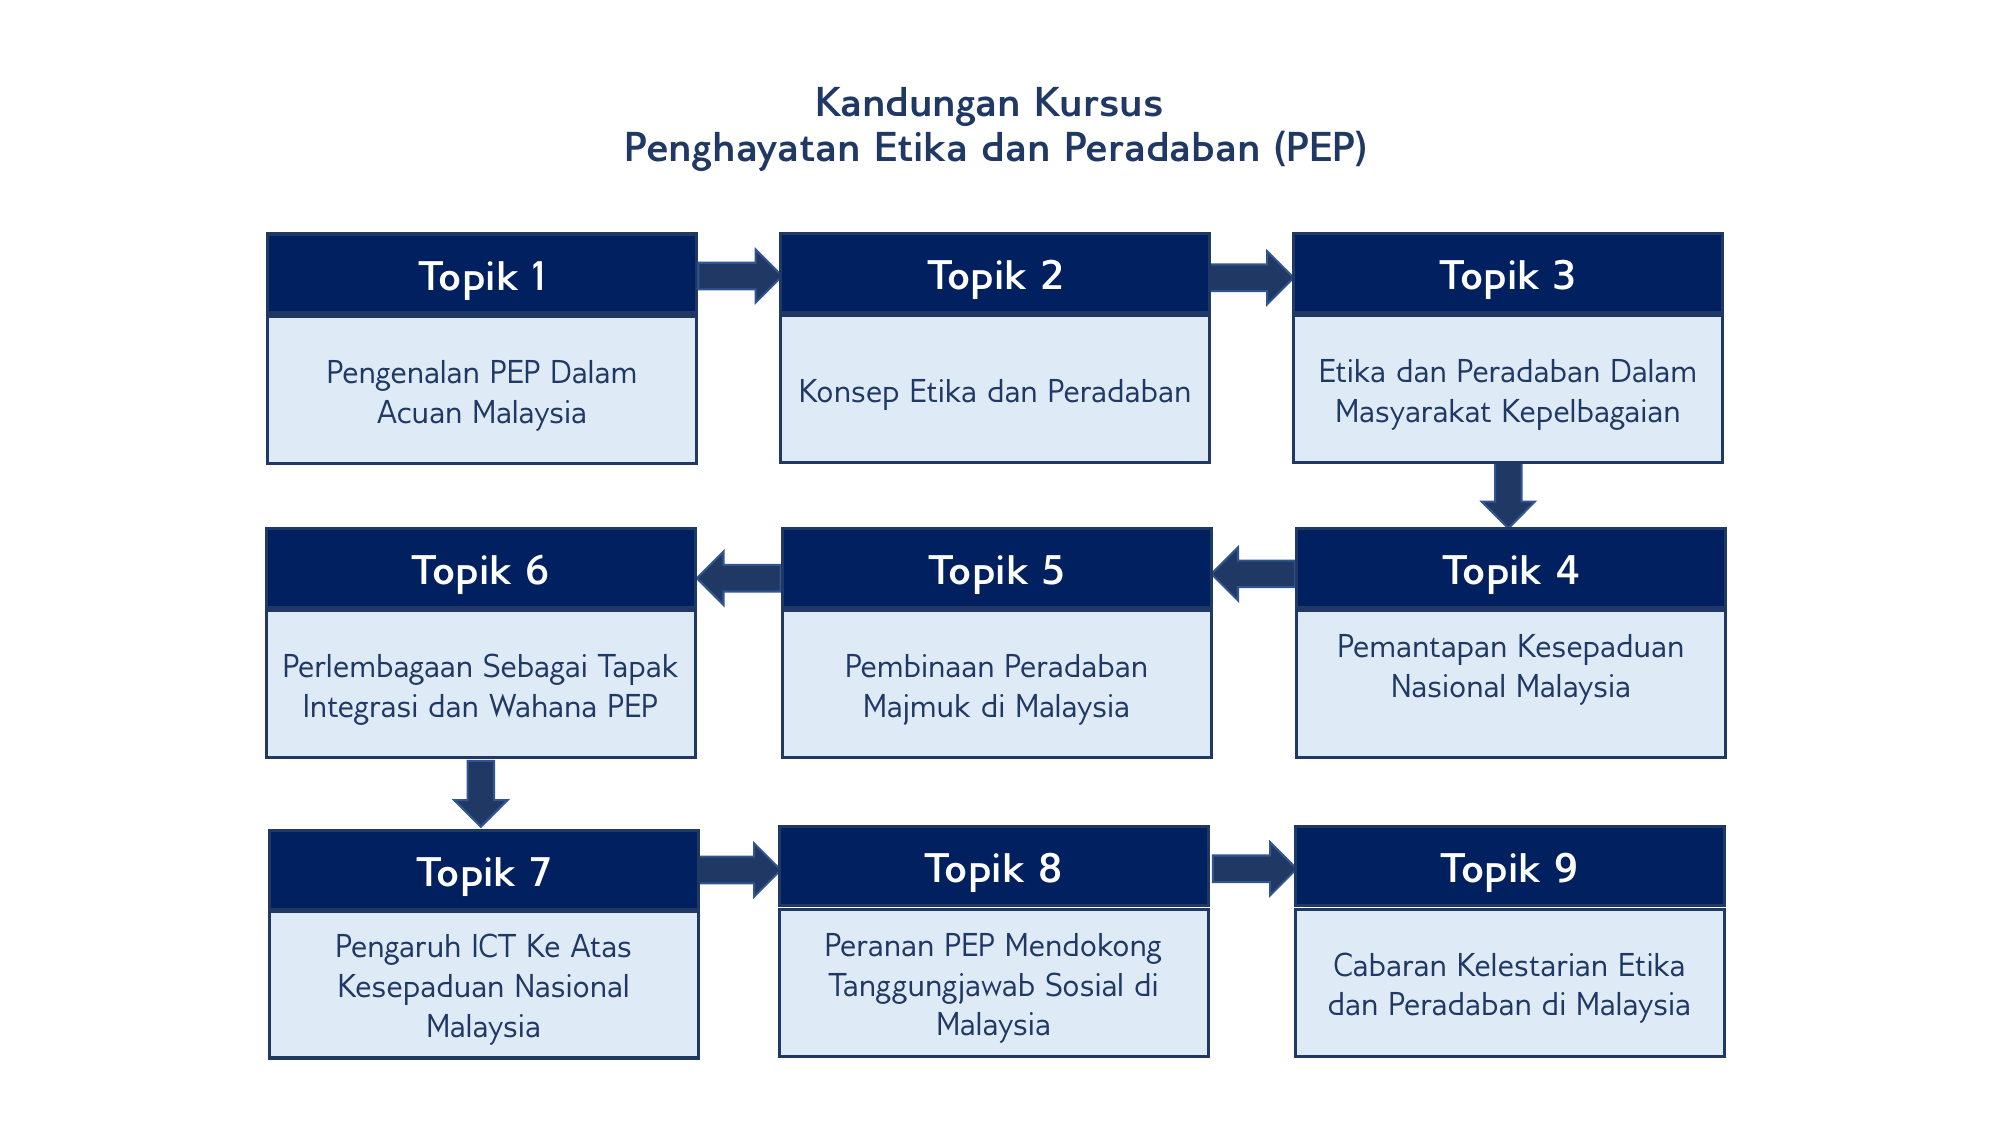

# Kandungan Kursus Penghayatan Etika dan Peradaban (PEP)
Topik 3
Topik 2
Topik 1

Etika dan Peradaban Dalam Masyarakat Kepelbagaian
Konsep Etika dan Peradaban
Pengenalan PEP Dalam Acuan Malaysia

Topik 6
Topik 4
Topik 5

Perlembagaan Sebagai Tapak Integrasi dan Wahana PEP

Pemantapan Kesepaduan Nasional Malaysia

Pembinaan Peradaban Majmuk di Malaysia

Topik 8
Topik 9
Topik 7

Peranan PEP Mendokong Tanggungjawab Sosial di Malaysia
Cabaran Kelestarian Etika dan Peradaban di Malaysia
Pengaruh ICT Ke Atas Kesepaduan Nasional Malaysia